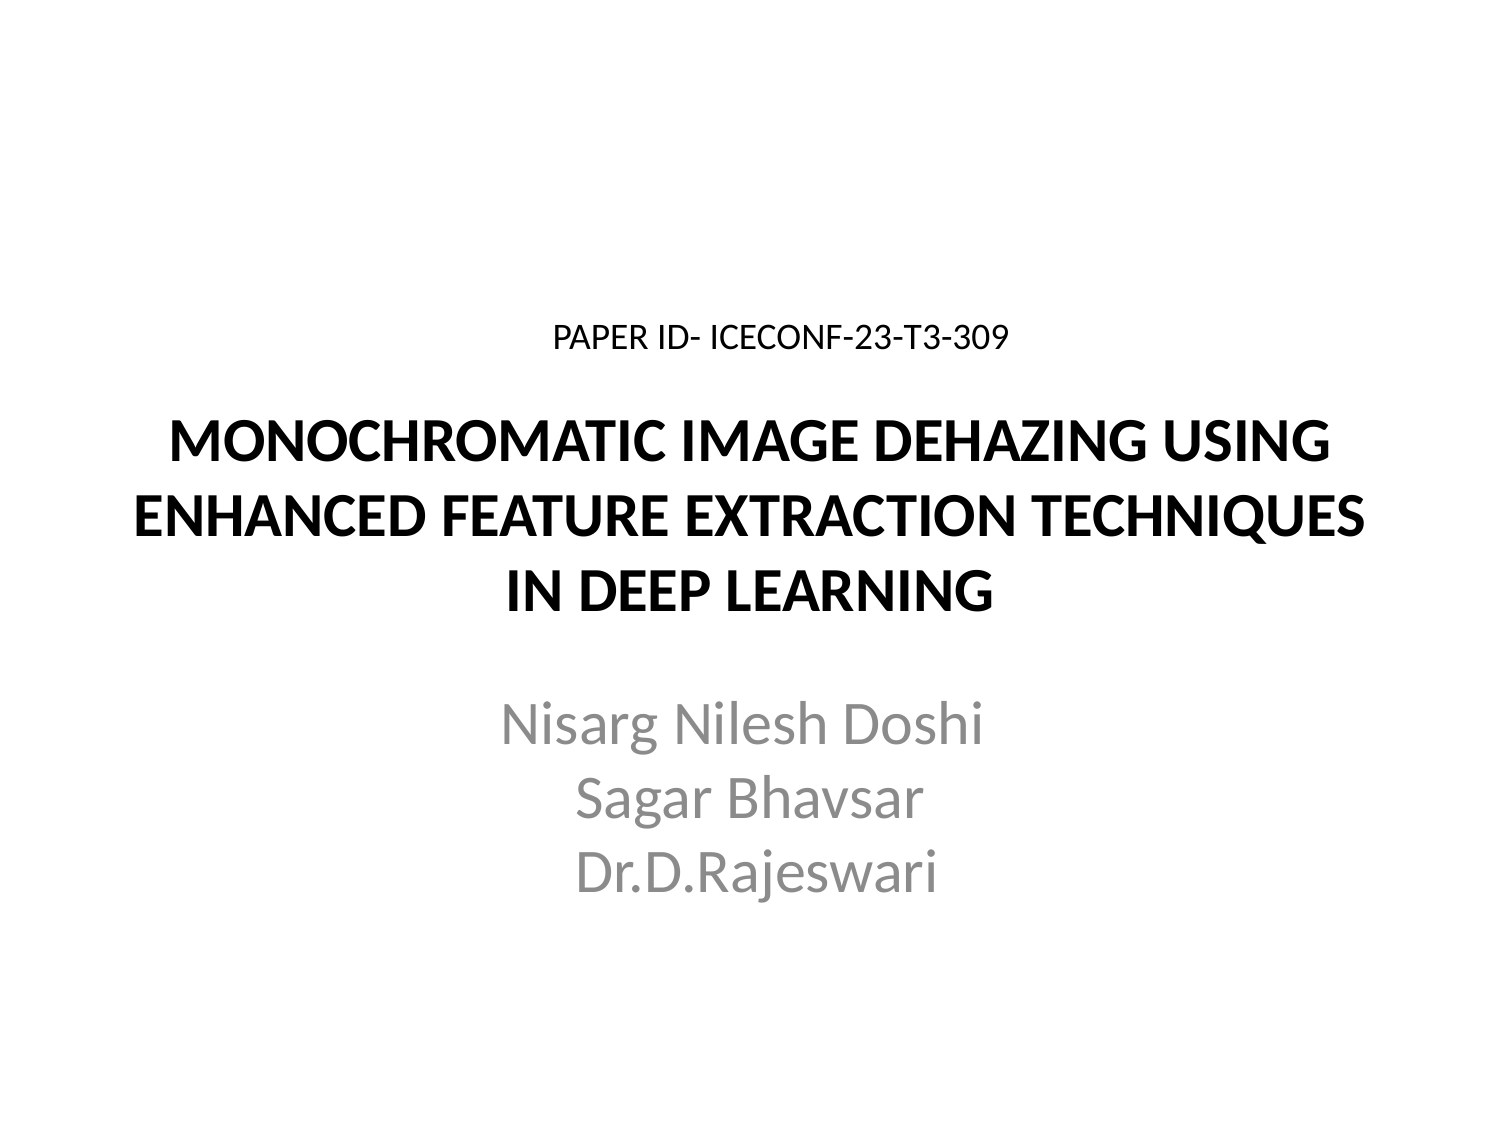

PAPER ID- ICECONF-23-T3-309
# MONOCHROMATIC IMAGE DEHAZING USING ENHANCED FEATURE EXTRACTION TECHNIQUES IN DEEP LEARNING
Nisarg Nilesh Doshi
Sagar Bhavsar
 Dr.D.Rajeswari